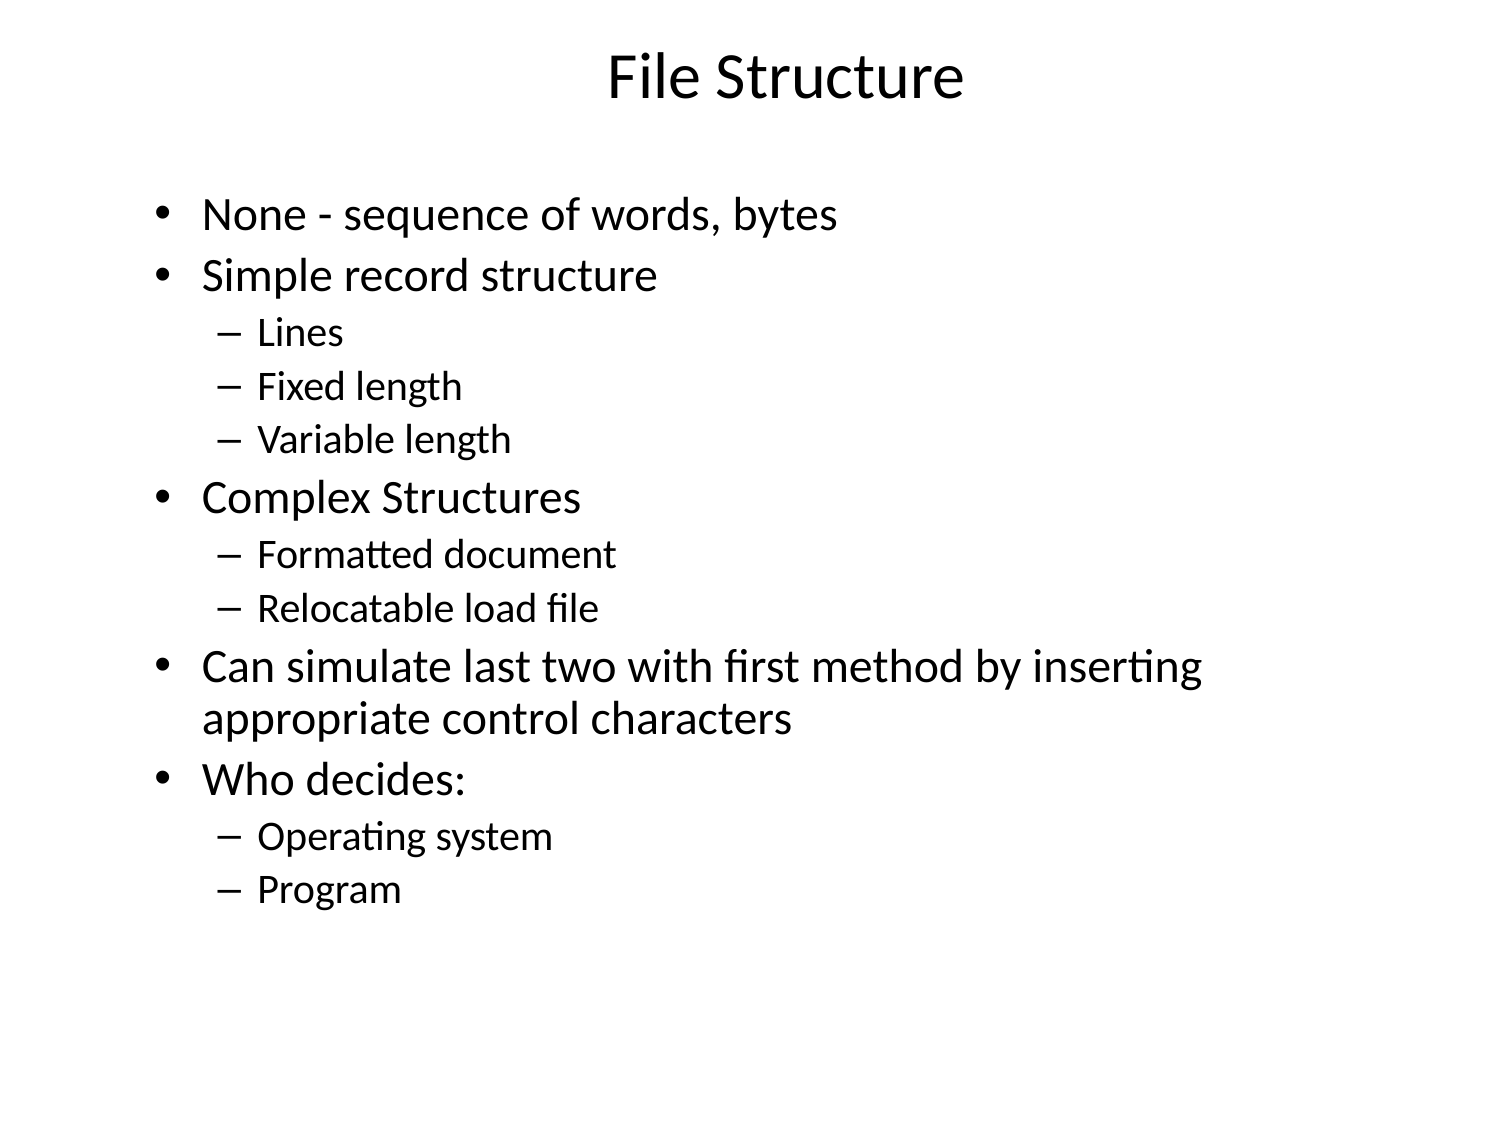

# File Structure
None - sequence of words, bytes
Simple record structure
Lines
Fixed length
Variable length
Complex Structures
Formatted document
Relocatable load file
Can simulate last two with first method by inserting appropriate control characters
Who decides:
Operating system
Program